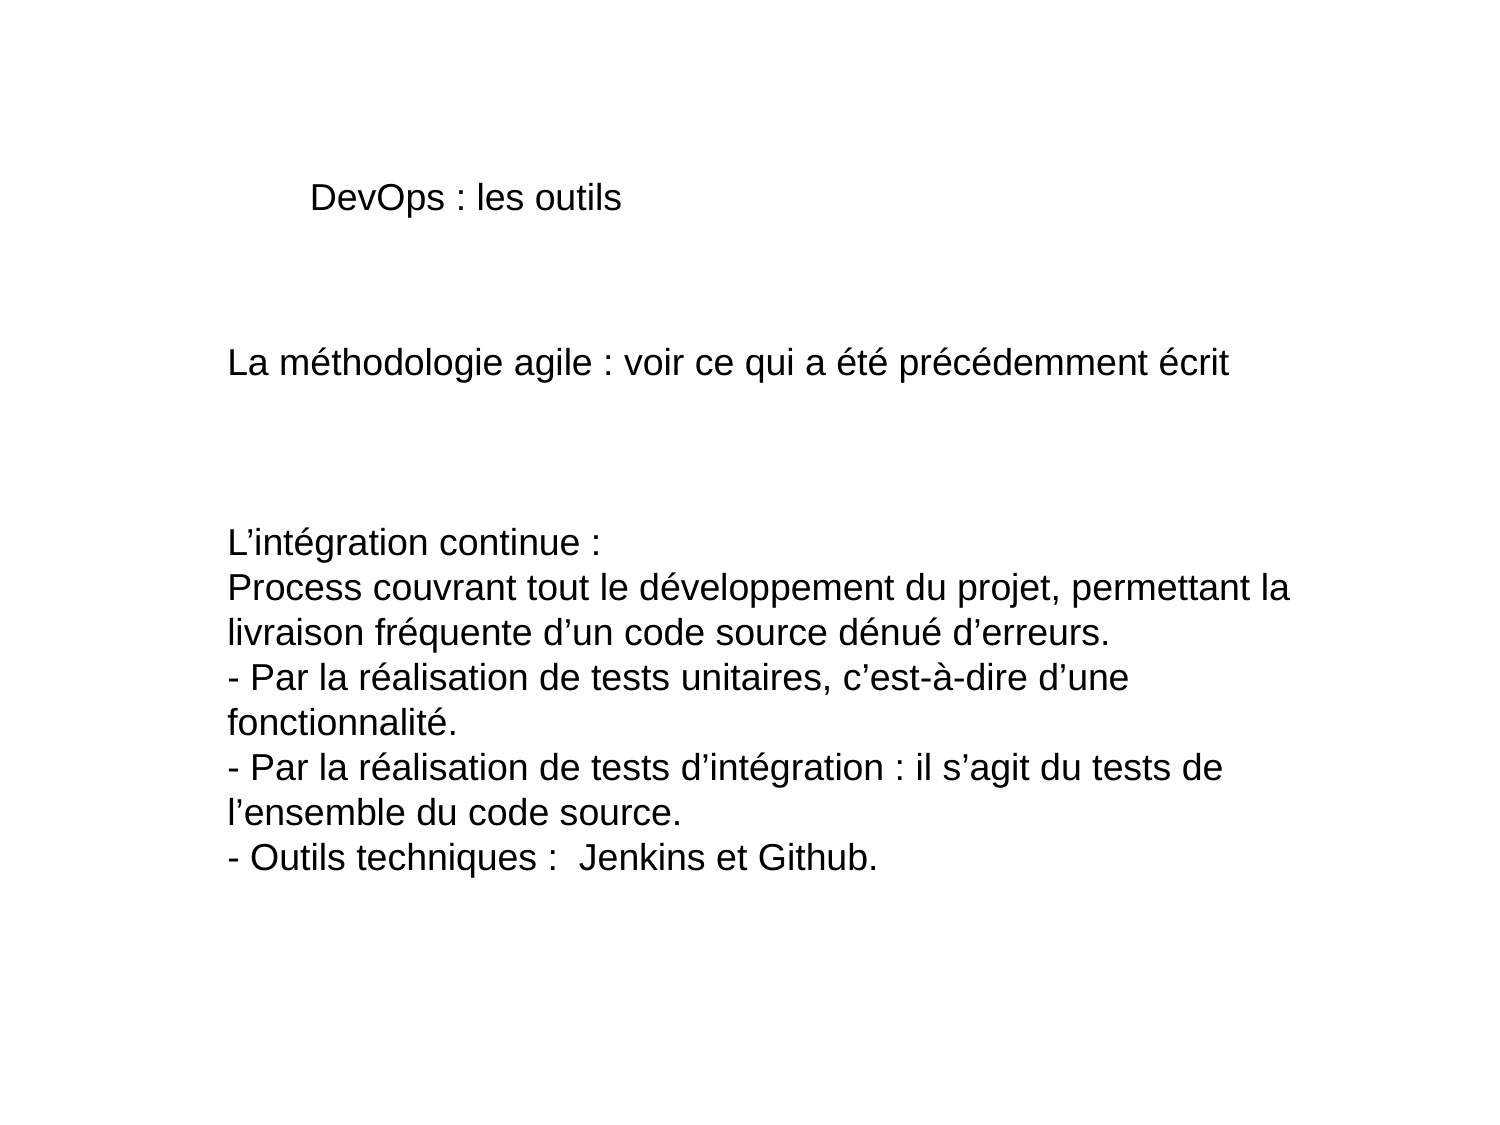

DevOps : les outils
La méthodologie agile : voir ce qui a été précédemment écrit

L’intégration continue :
Process couvrant tout le développement du projet, permettant la livraison fréquente d’un code source dénué d’erreurs.
- Par la réalisation de tests unitaires, c’est-à-dire d’une fonctionnalité.
- Par la réalisation de tests d’intégration : il s’agit du tests de l’ensemble du code source.
- Outils techniques :  Jenkins et Github.